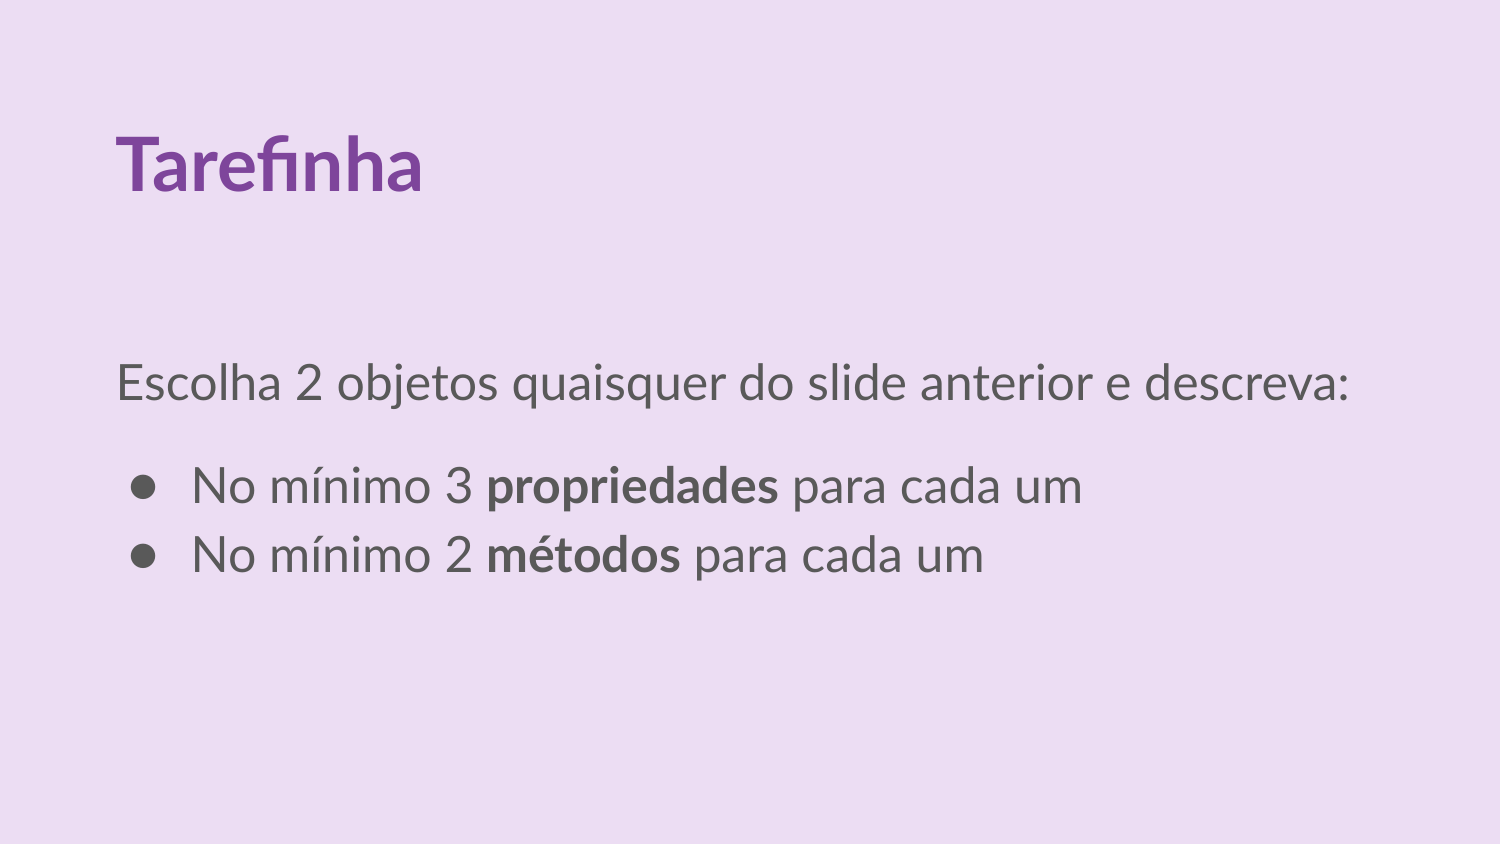

Tarefinha

Escolha 2 objetos quaisquer do slide anterior e descreva:
No mínimo 3 propriedades para cada um
No mínimo 2 métodos para cada um